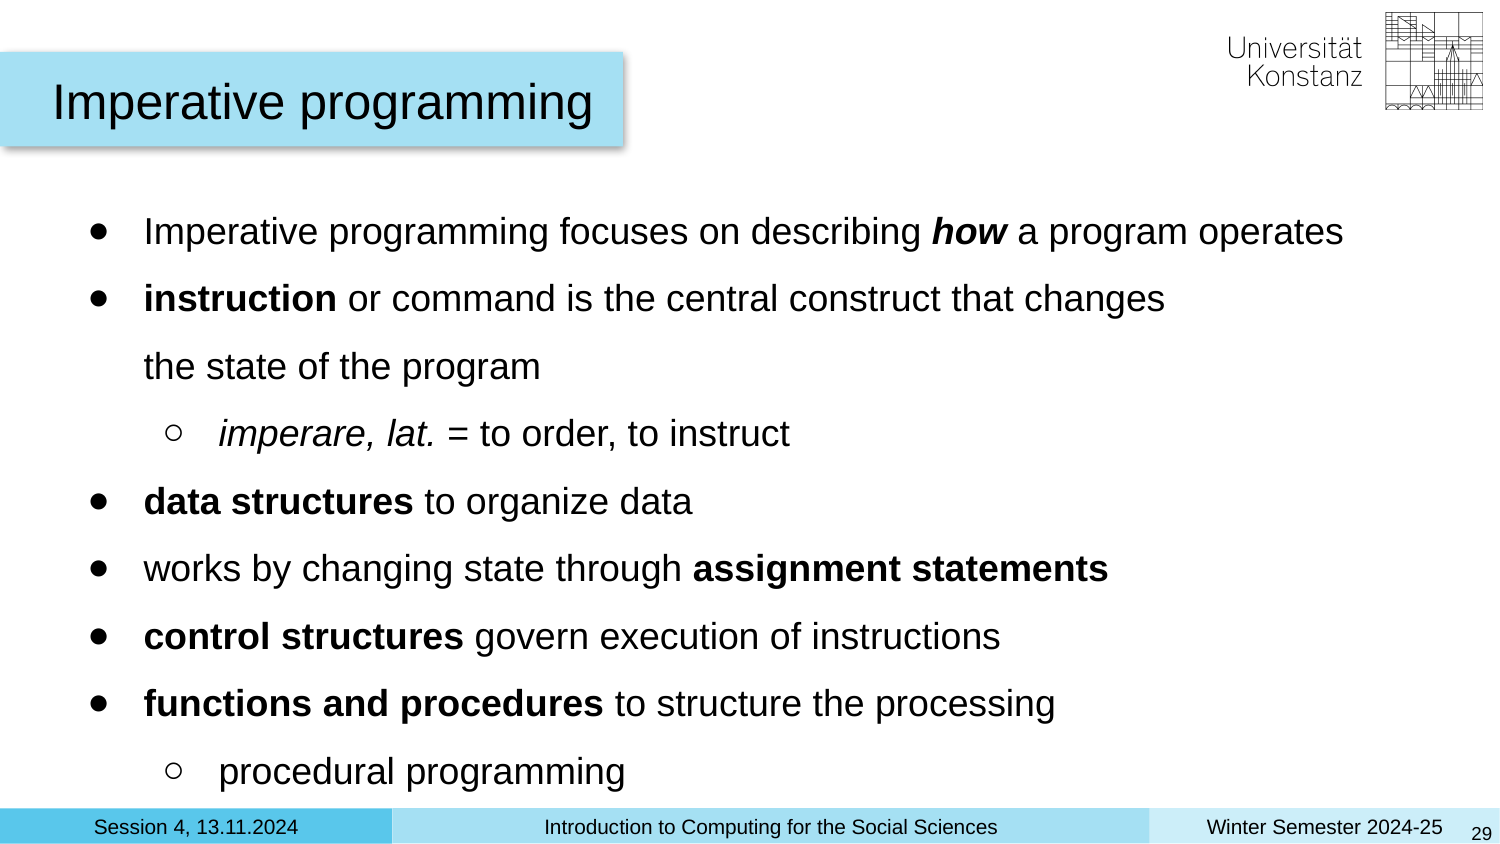

Imperative programming
Imperative programming focuses on describing how a program operates
instruction or command is the central construct that changes
the state of the program
imperare, lat. = to order, to instruct
data structures to organize data
works by changing state through assignment statements
control structures govern execution of instructions
functions and procedures to structure the processing
procedural programming
29